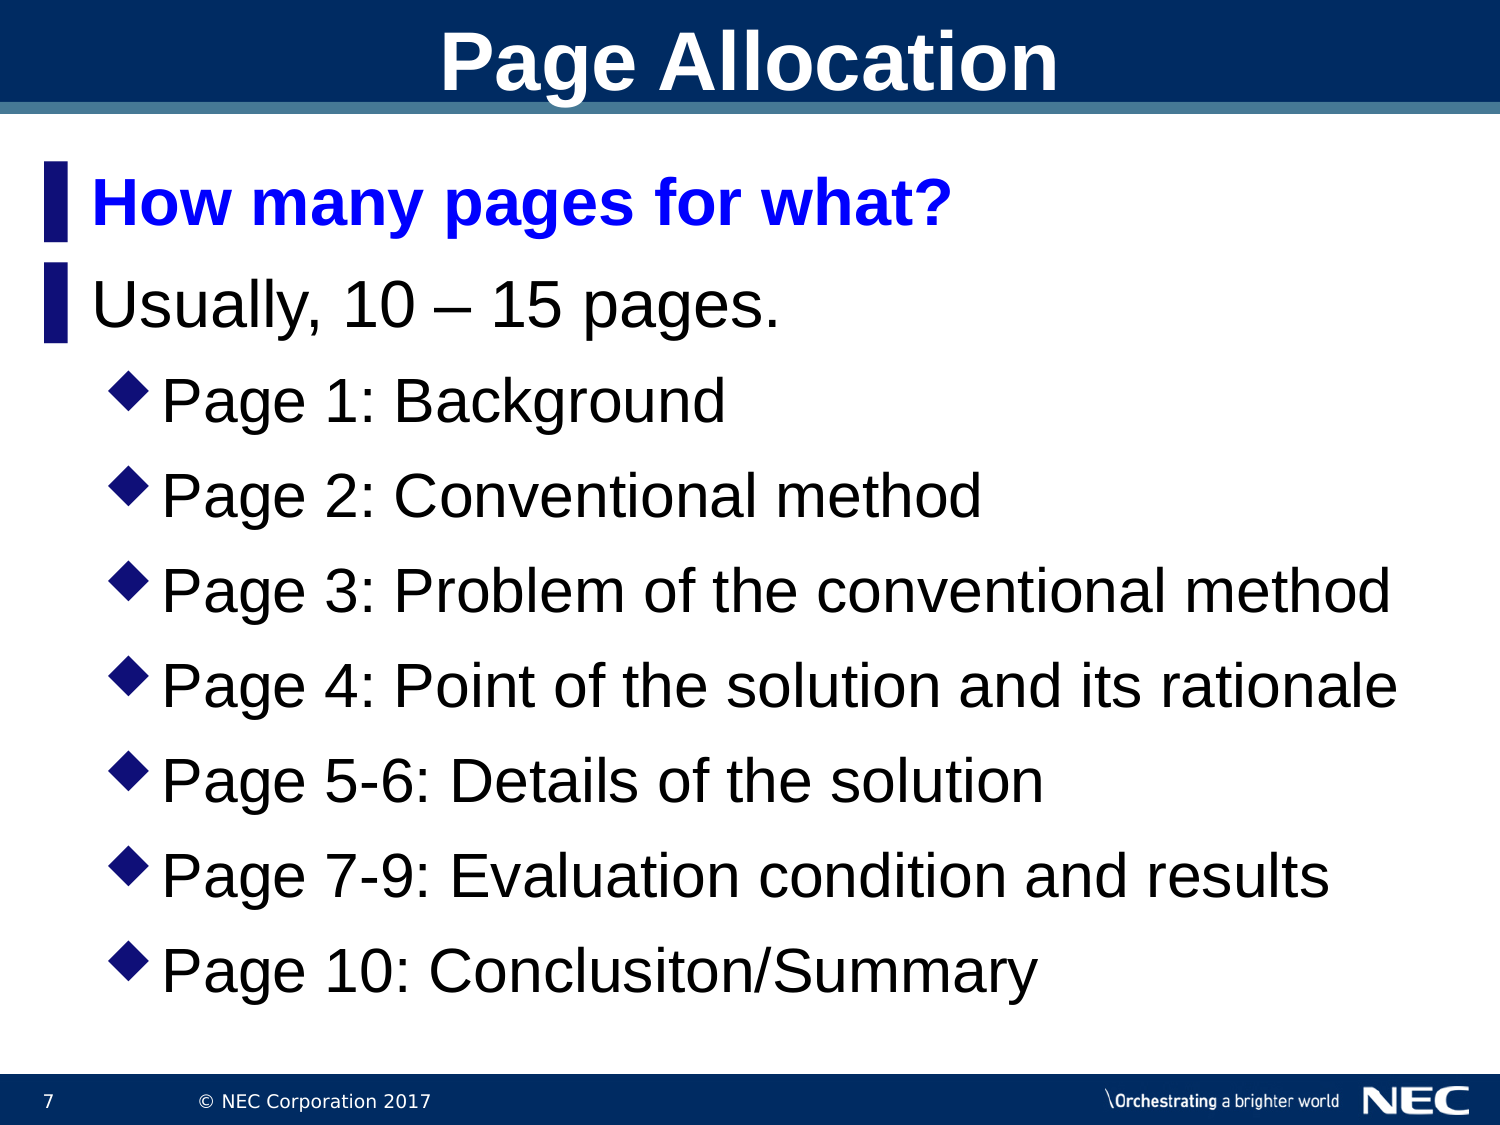

# Page Allocation
How many pages for what?
Usually, 10 – 15 pages.
Page 1: Background
Page 2: Conventional method
Page 3: Problem of the conventional method
Page 4: Point of the solution and its rationale
Page 5-6: Details of the solution
Page 7-9: Evaluation condition and results
Page 10: Conclusiton/Summary